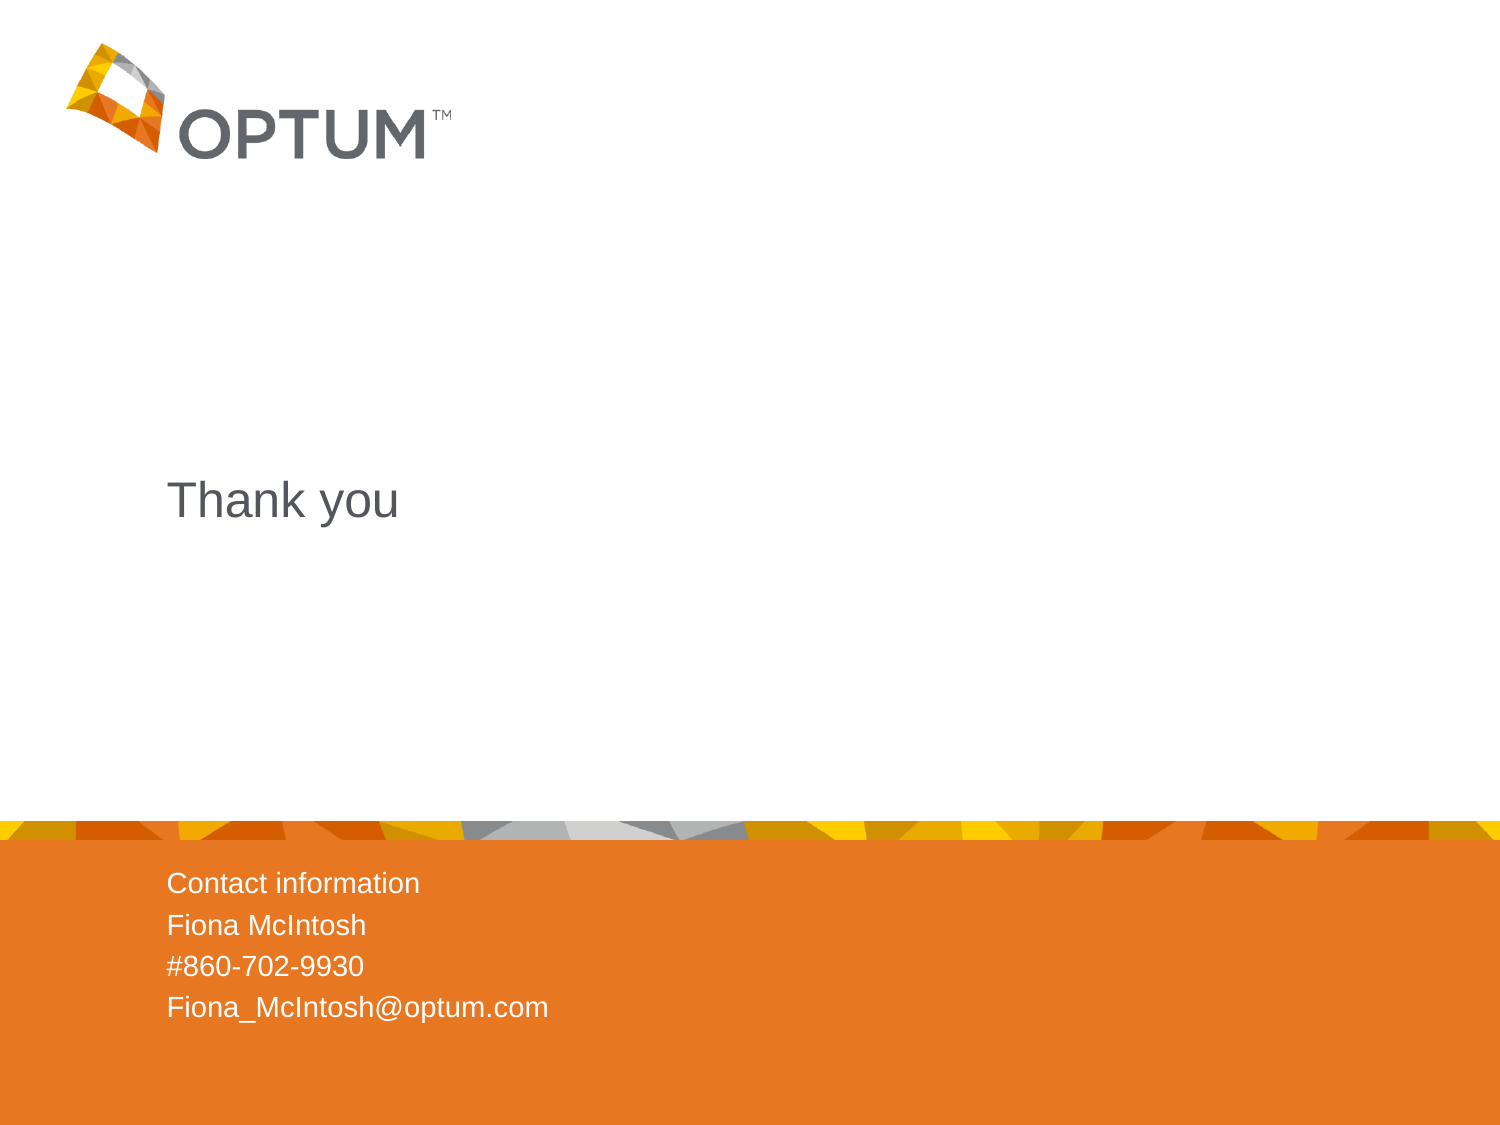

# Thank you
Contact information
Fiona McIntosh
#860-702-9930
Fiona_McIntosh@optum.com